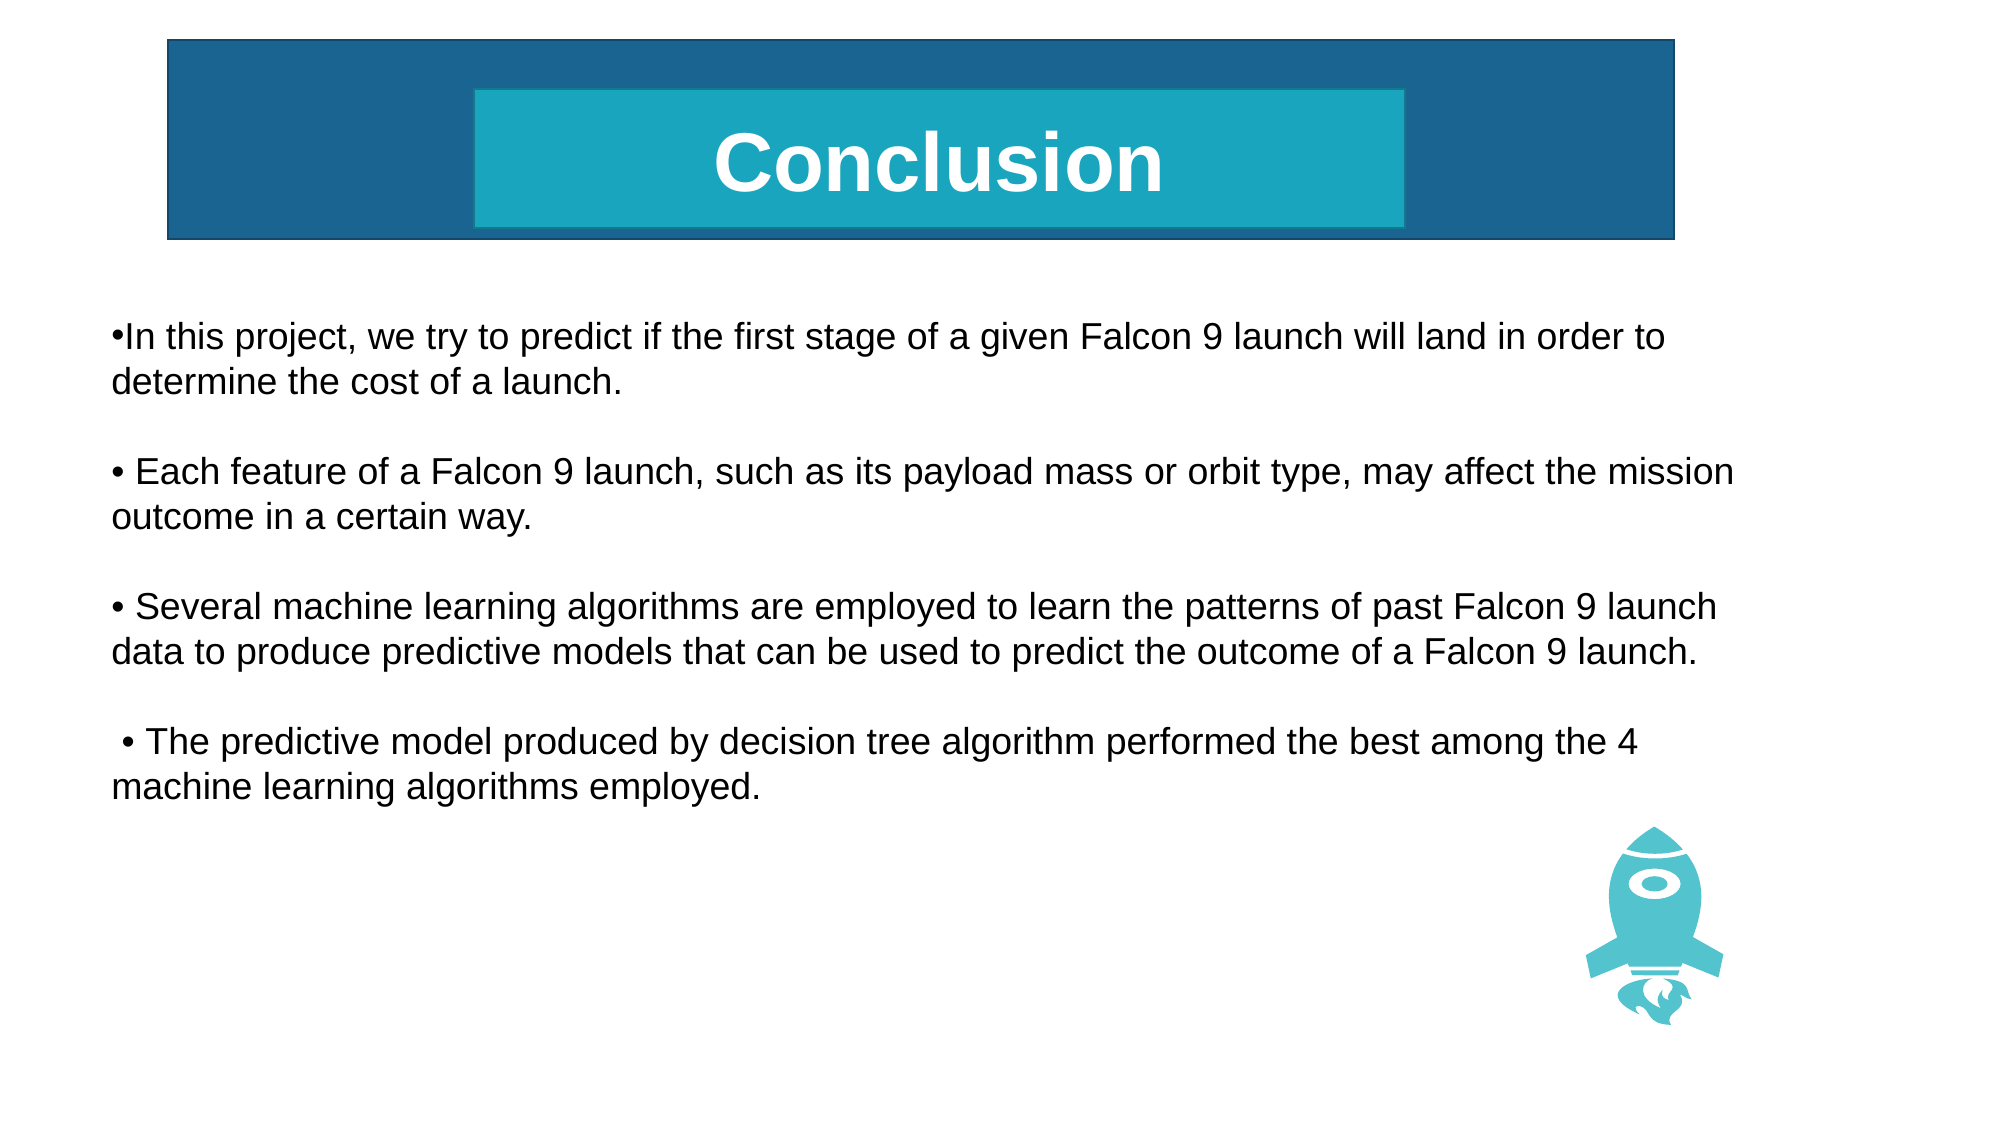

Conclusion
In this project, we try to predict if the first stage of a given Falcon 9 launch will land in order to determine the cost of a launch.

• Each feature of a Falcon 9 launch, such as its payload mass or orbit type, may affect the mission outcome in a certain way.

• Several machine learning algorithms are employed to learn the patterns of past Falcon 9 launch data to produce predictive models that can be used to predict the outcome of a Falcon 9 launch.

 • The predictive model produced by decision tree algorithm performed the best among the 4 machine learning algorithms employed.